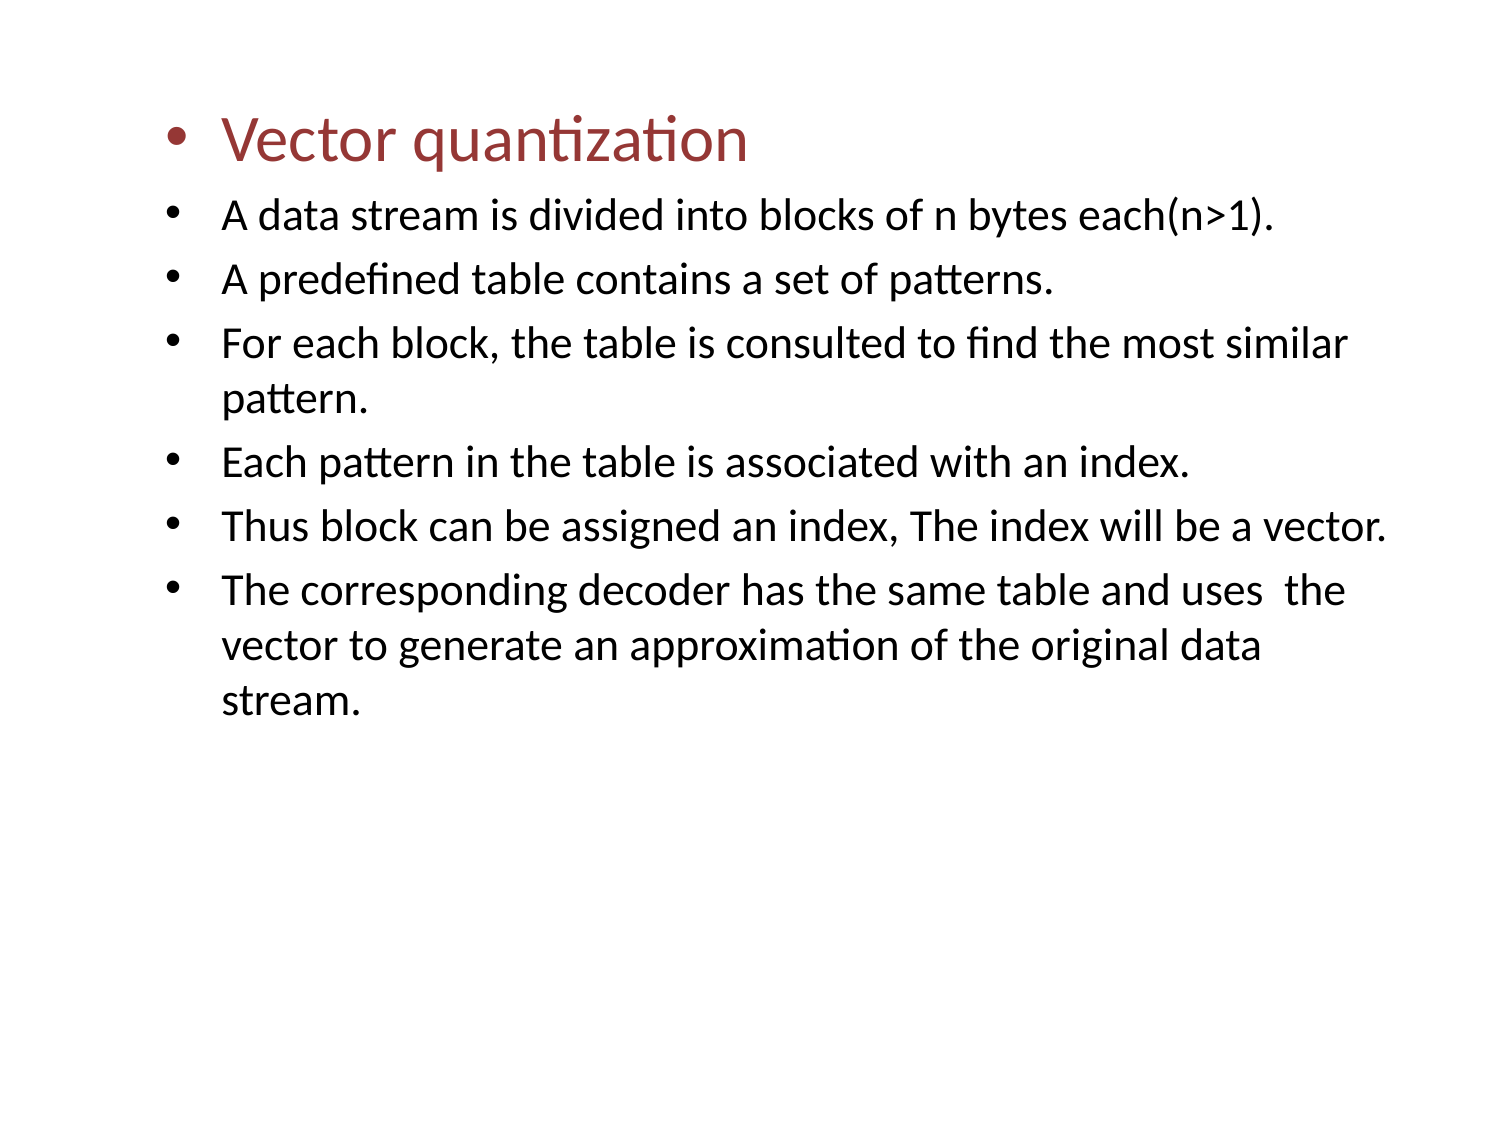

Vector quantization
A data stream is divided into blocks of n bytes each(n>1).
A predefined table contains a set of patterns.
For each block, the table is consulted to find the most similar pattern.
Each pattern in the table is associated with an index.
Thus block can be assigned an index, The index will be a vector.
The corresponding decoder has the same table and uses  the vector to generate an approximation of the original data stream.